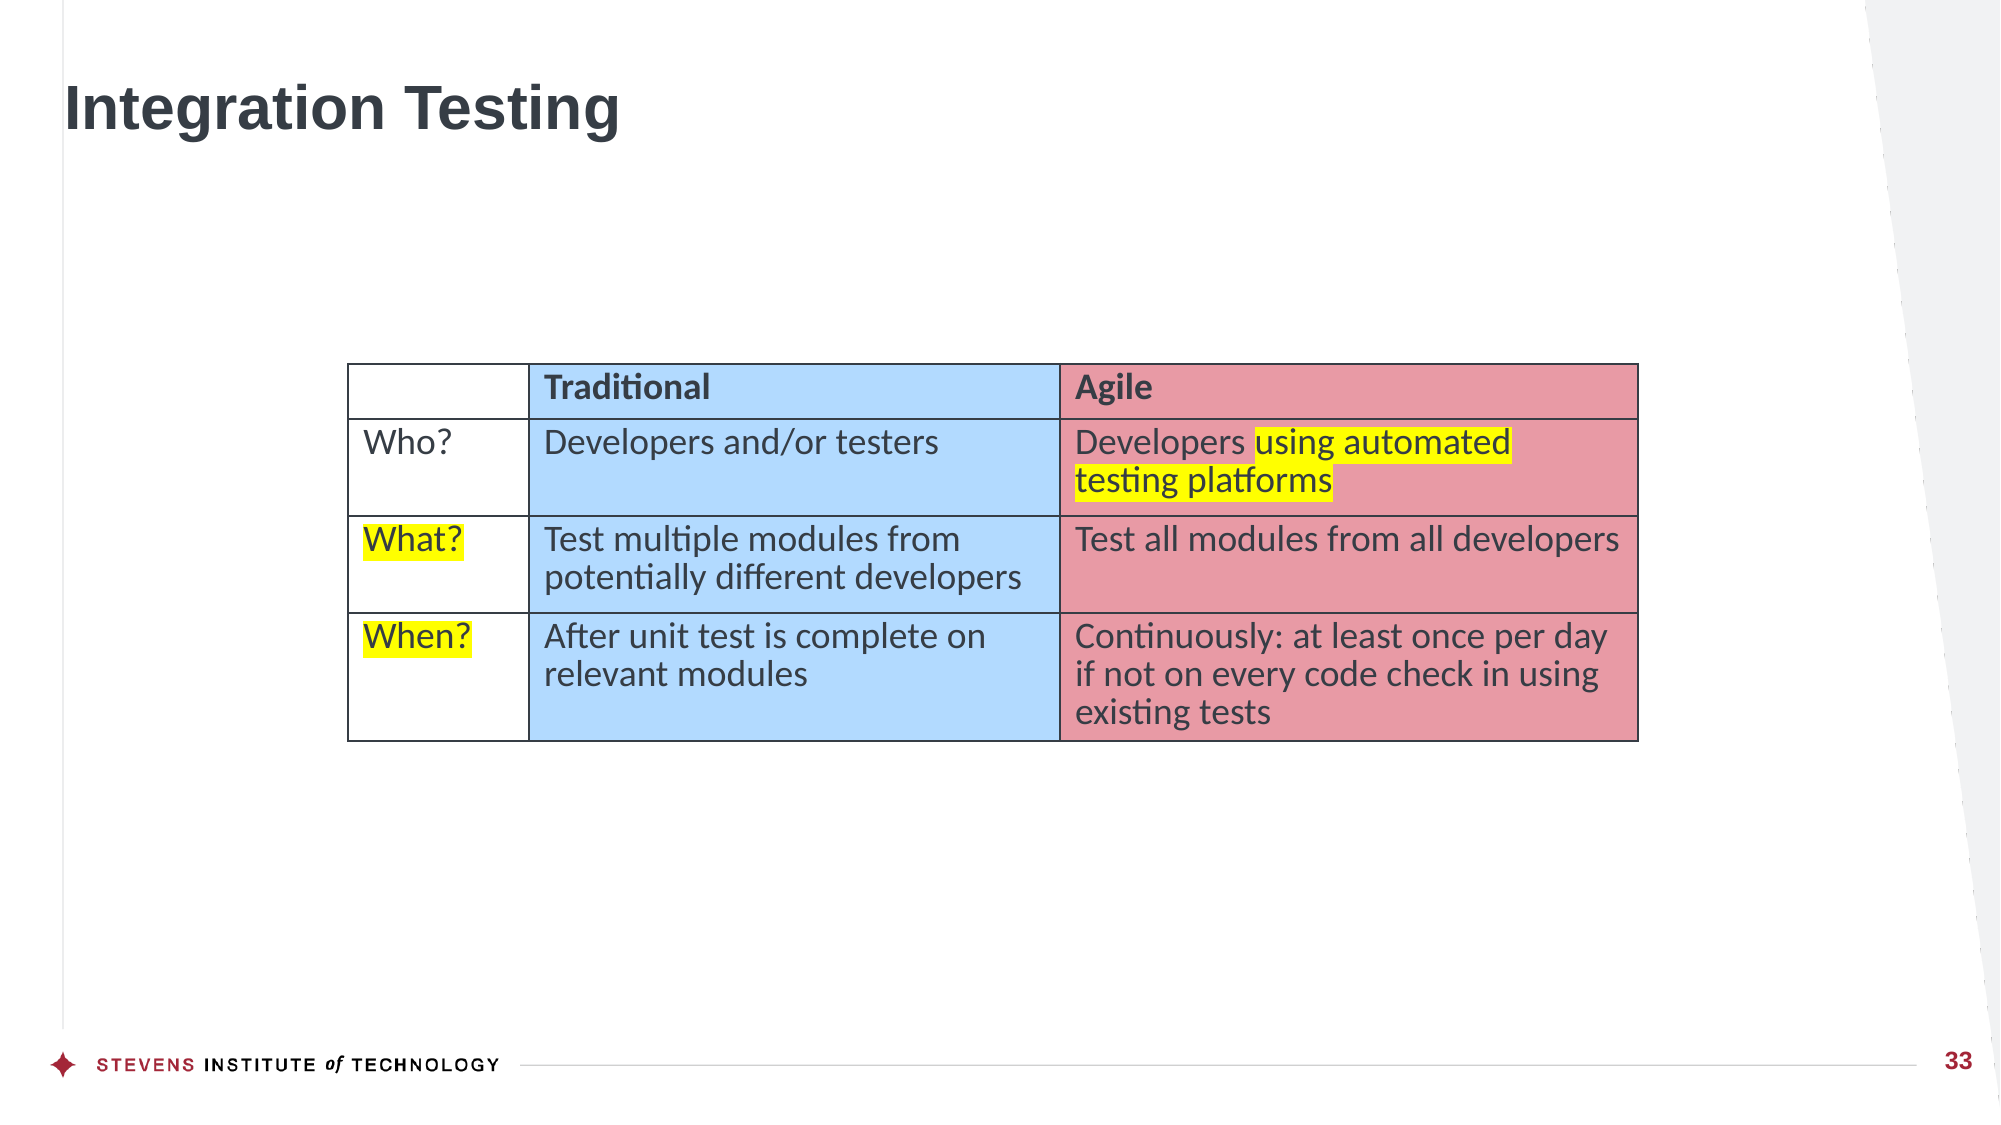

# Integration Testing
|  | Traditional | Agile |
| --- | --- | --- |
| Who? | Developers and/or testers | Developers using automated testing platforms |
| What? | Test multiple modules from potentially different developers | Test all modules from all developers |
| When? | After unit test is complete on relevant modules | Continuously: at least once per day if not on every code check in using existing tests |
33